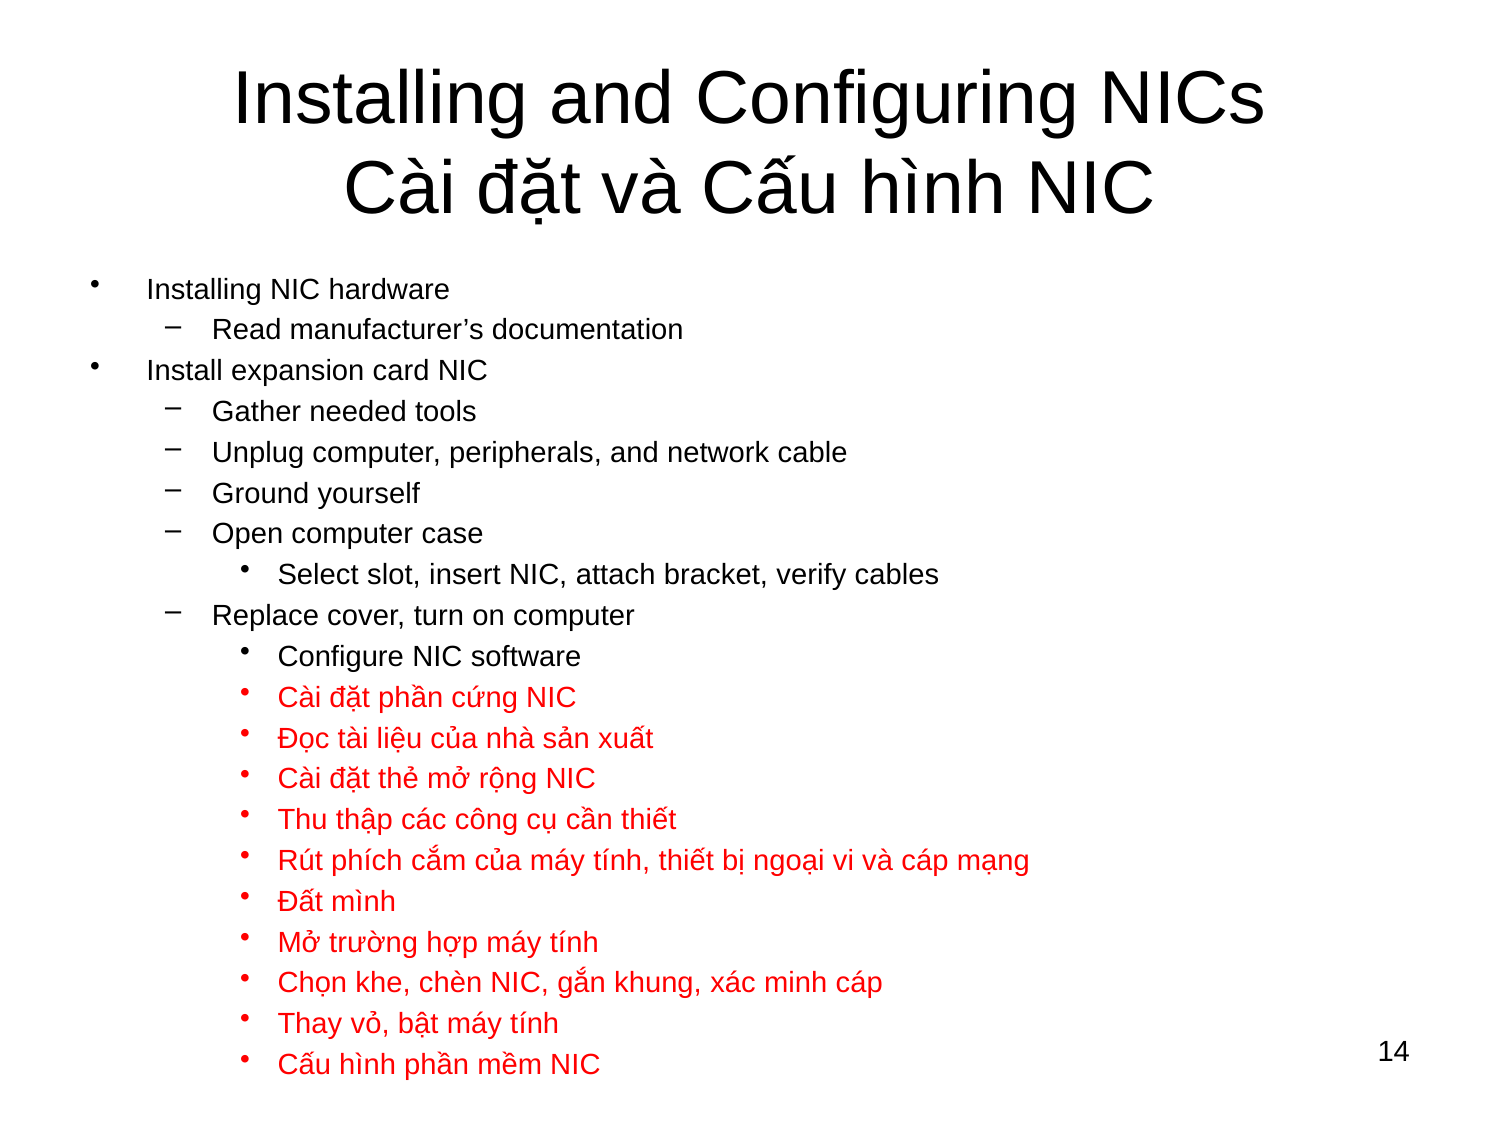

# Installing and Configuring NICs Cài đặt và Cấu hình NIC
Installing NIC hardware
Read manufacturer’s documentation
Install expansion card NIC
Gather needed tools
Unplug computer, peripherals, and network cable
Ground yourself
Open computer case
Select slot, insert NIC, attach bracket, verify cables
Replace cover, turn on computer
Configure NIC software
Cài đặt phần cứng NIC
Đọc tài liệu của nhà sản xuất
Cài đặt thẻ mở rộng NIC
Thu thập các công cụ cần thiết
Rút phích cắm của máy tính, thiết bị ngoại vi và cáp mạng
Đất mình
Mở trường hợp máy tính
Chọn khe, chèn NIC, gắn khung, xác minh cáp
Thay vỏ, bật máy tính
Cấu hình phần mềm NIC

14